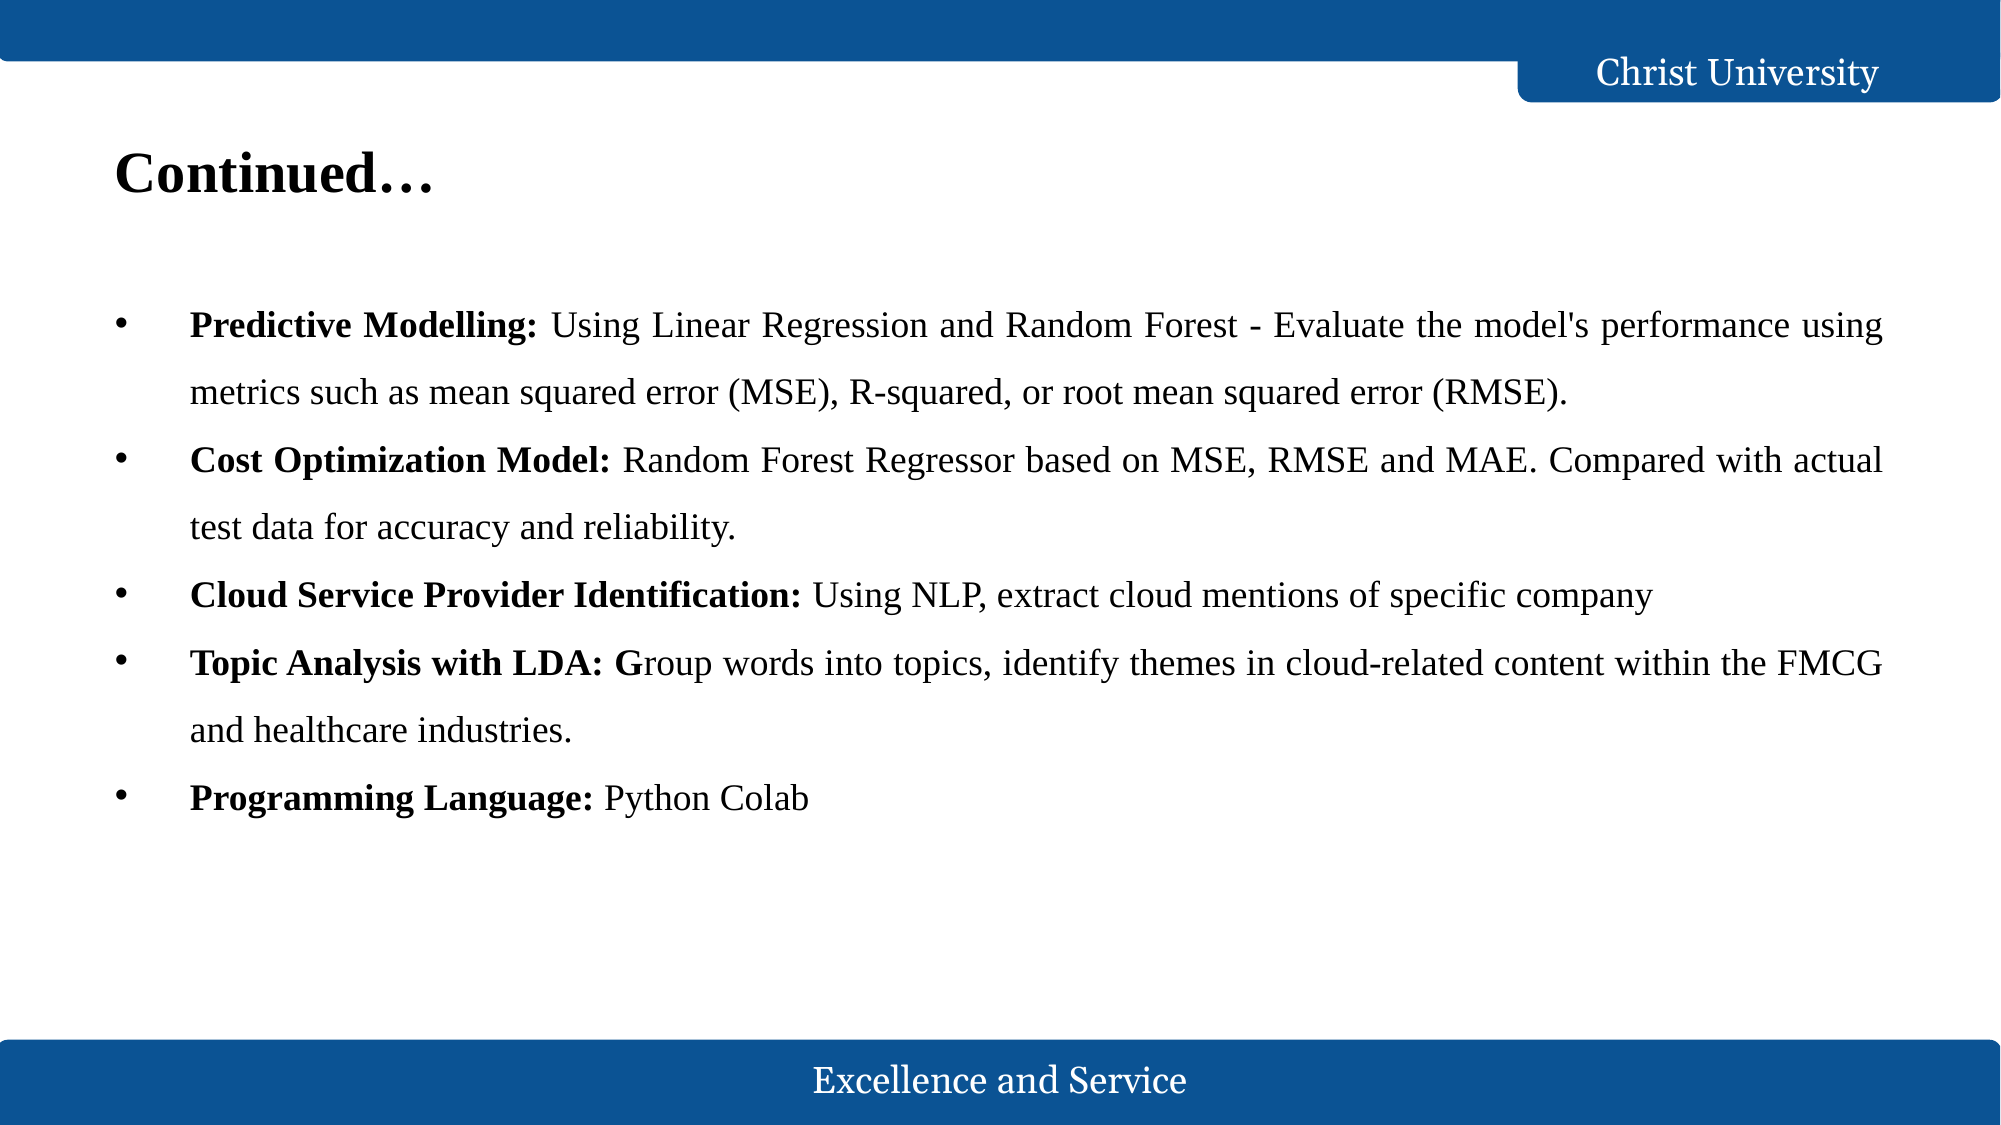

# Continued…
Predictive Modelling: Using Linear Regression and Random Forest - Evaluate the model's performance using metrics such as mean squared error (MSE), R-squared, or root mean squared error (RMSE).
Cost Optimization Model: Random Forest Regressor based on MSE, RMSE and MAE. Compared with actual test data for accuracy and reliability.
Cloud Service Provider Identification: Using NLP, extract cloud mentions of specific company
Topic Analysis with LDA: Group words into topics, identify themes in cloud-related content within the FMCG and healthcare industries.
Programming Language: Python Colab